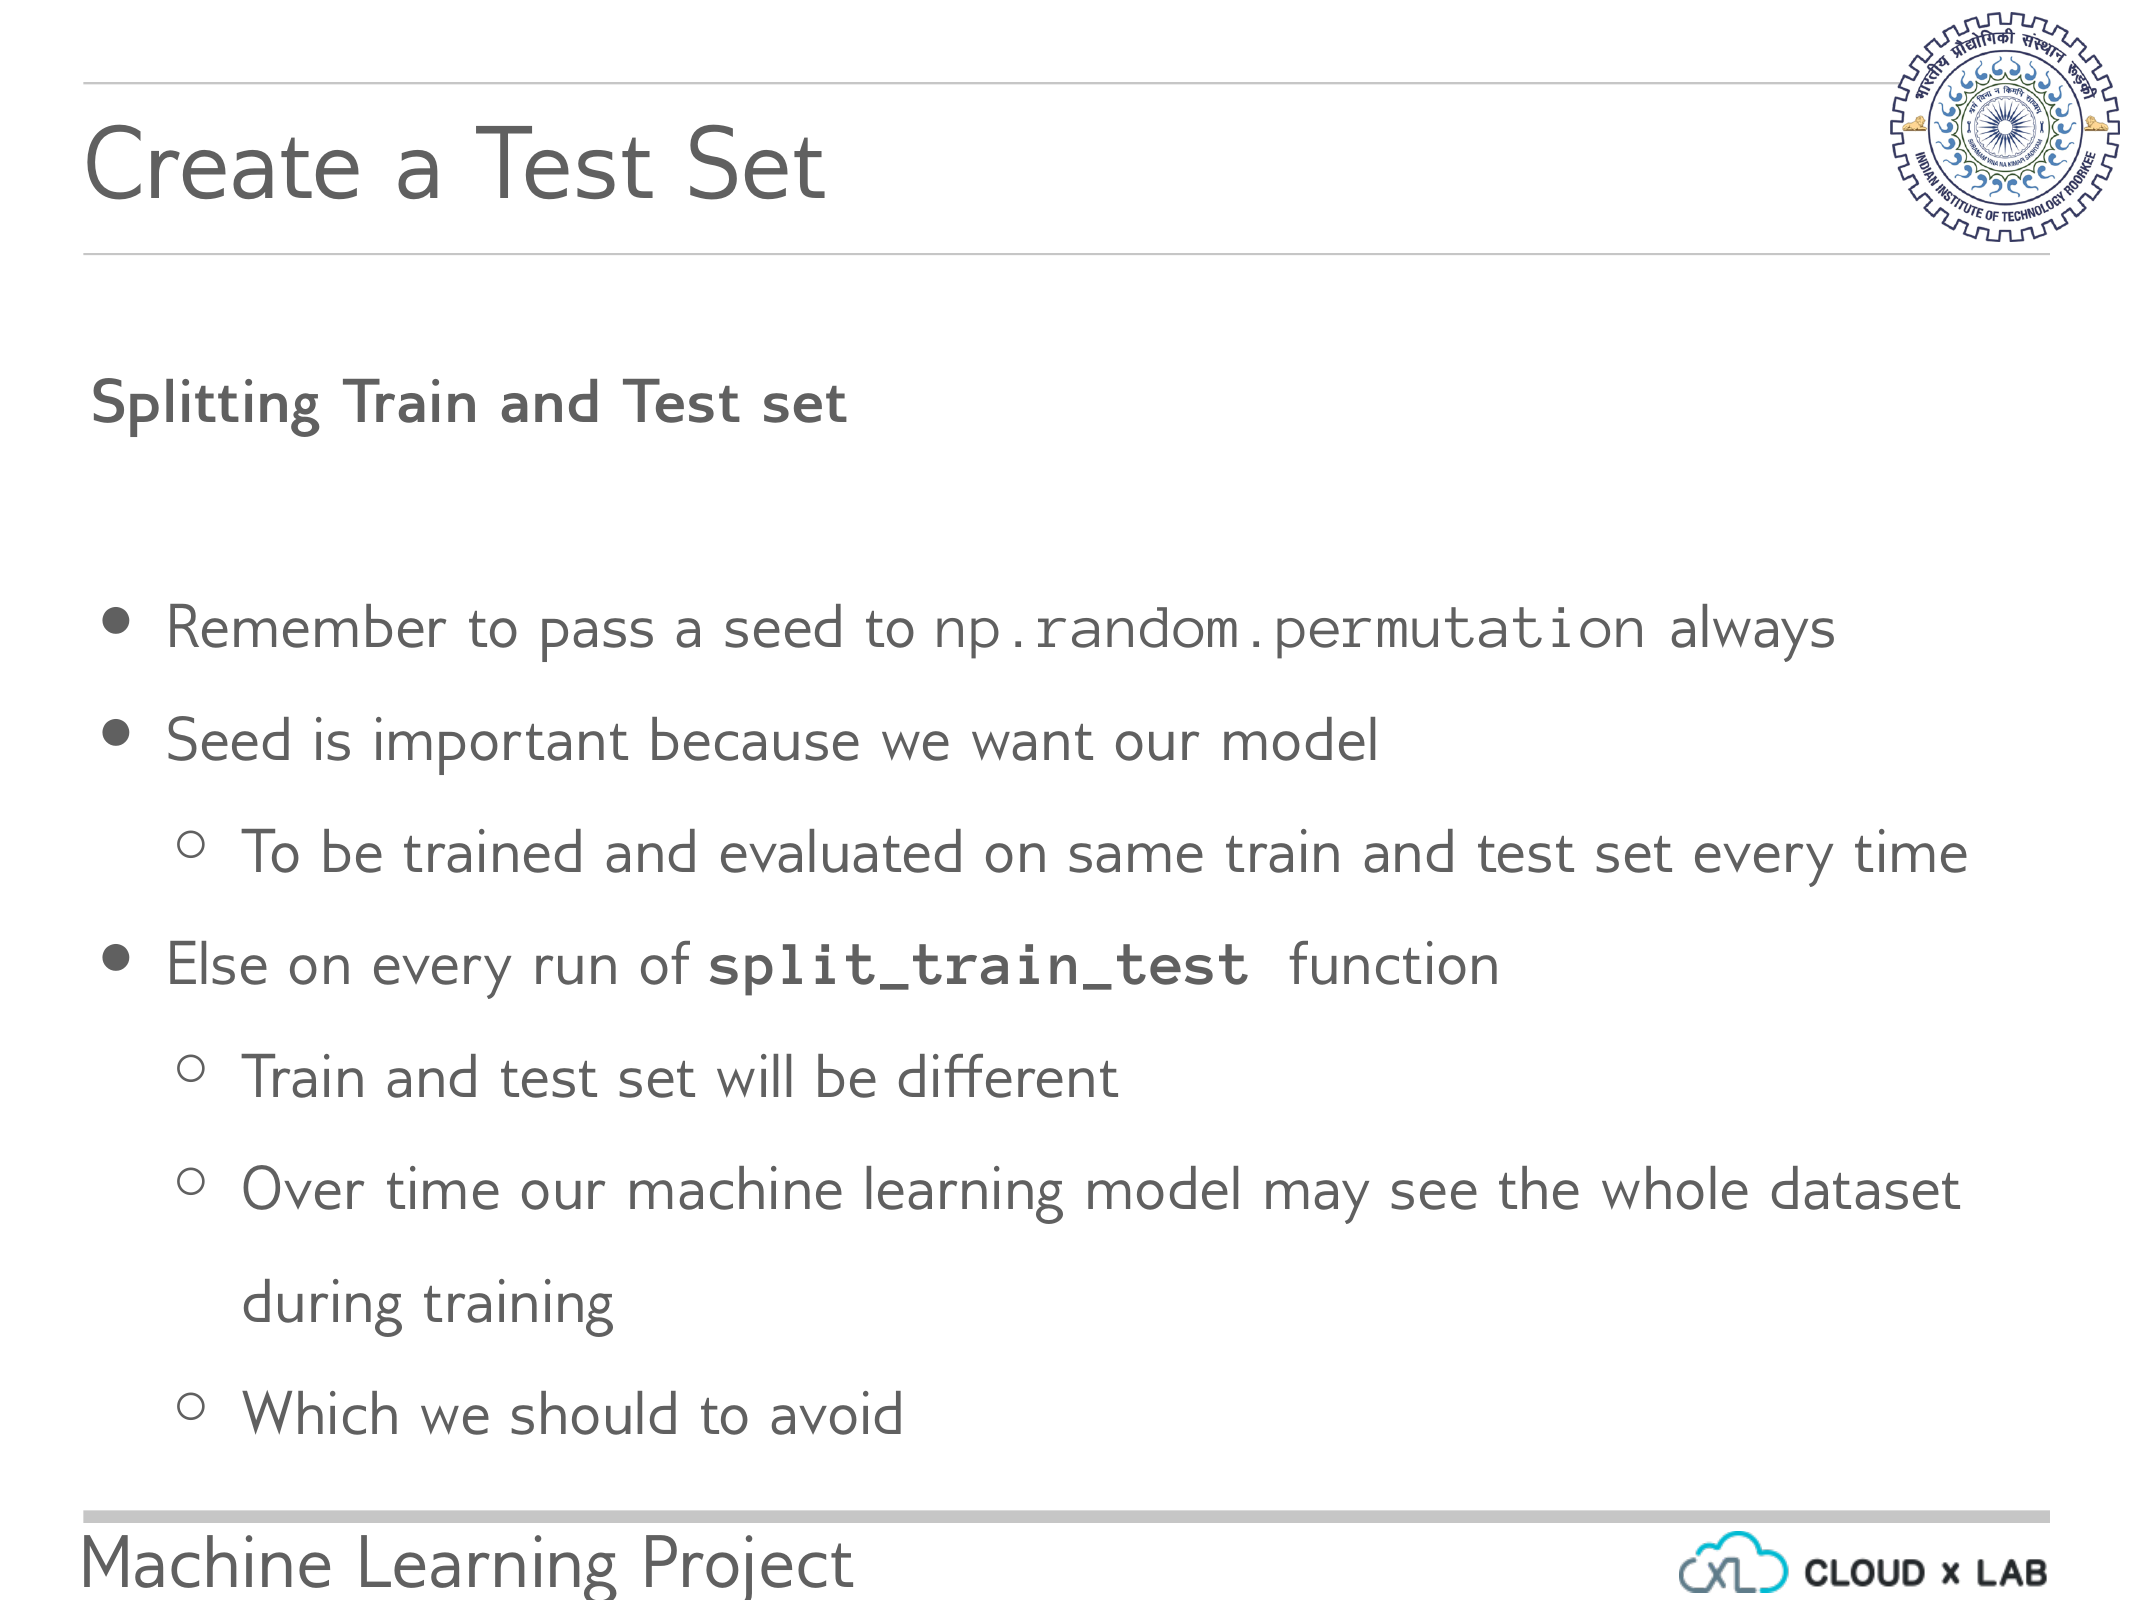

Create a Test Set
Splitting Train and Test set

Remember to pass a seed to np.random.permutation always
Seed is important because we want our model
To be trained and evaluated on same train and test set every time
Else on every run of split_train_test function
Train and test set will be different
Over time our machine learning model may see the whole dataset during training
Which we should to avoid